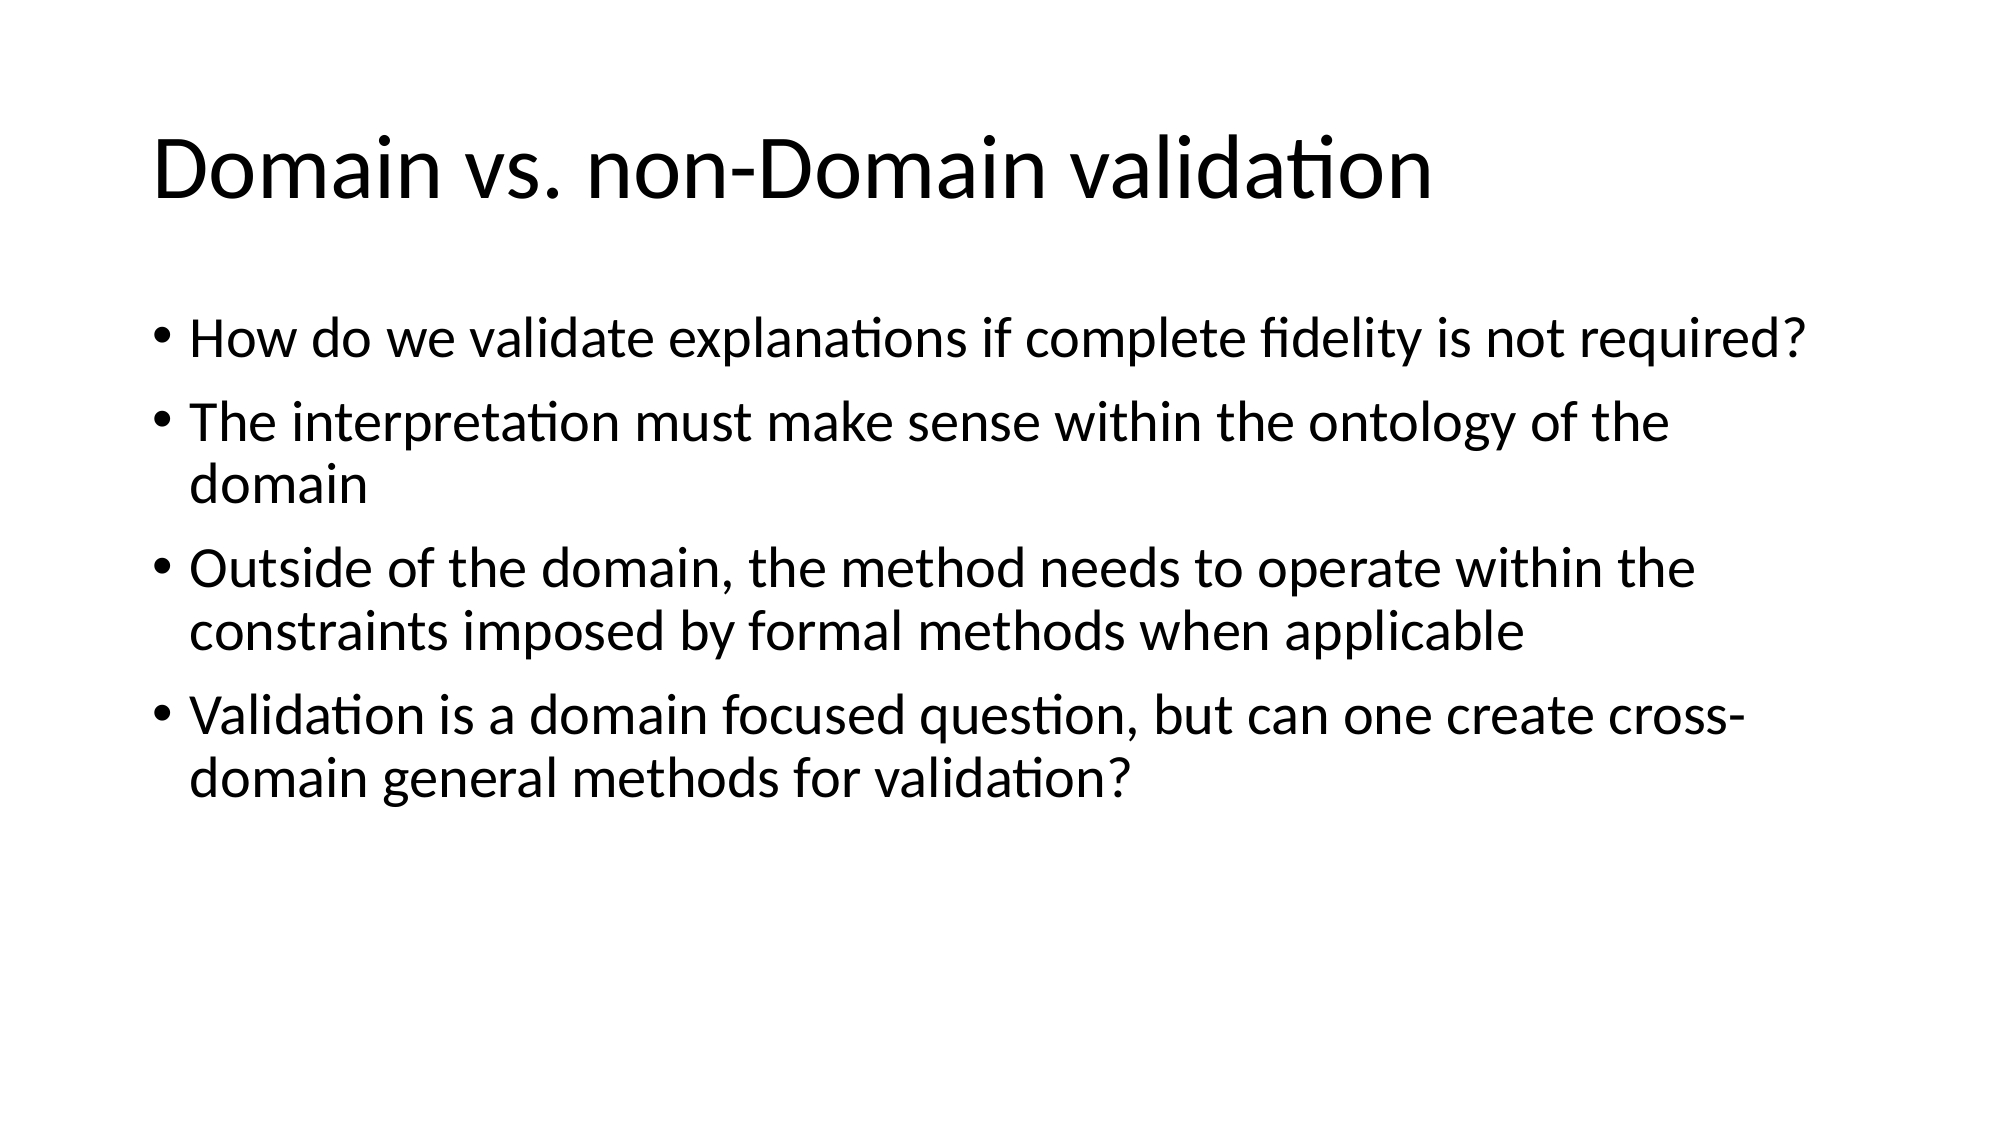

# Domain vs. non-Domain validation
How do we validate explanations if complete fidelity is not required?
The interpretation must make sense within the ontology of the domain
Outside of the domain, the method needs to operate within the constraints imposed by formal methods when applicable
Validation is a domain focused question, but can one create cross-domain general methods for validation?